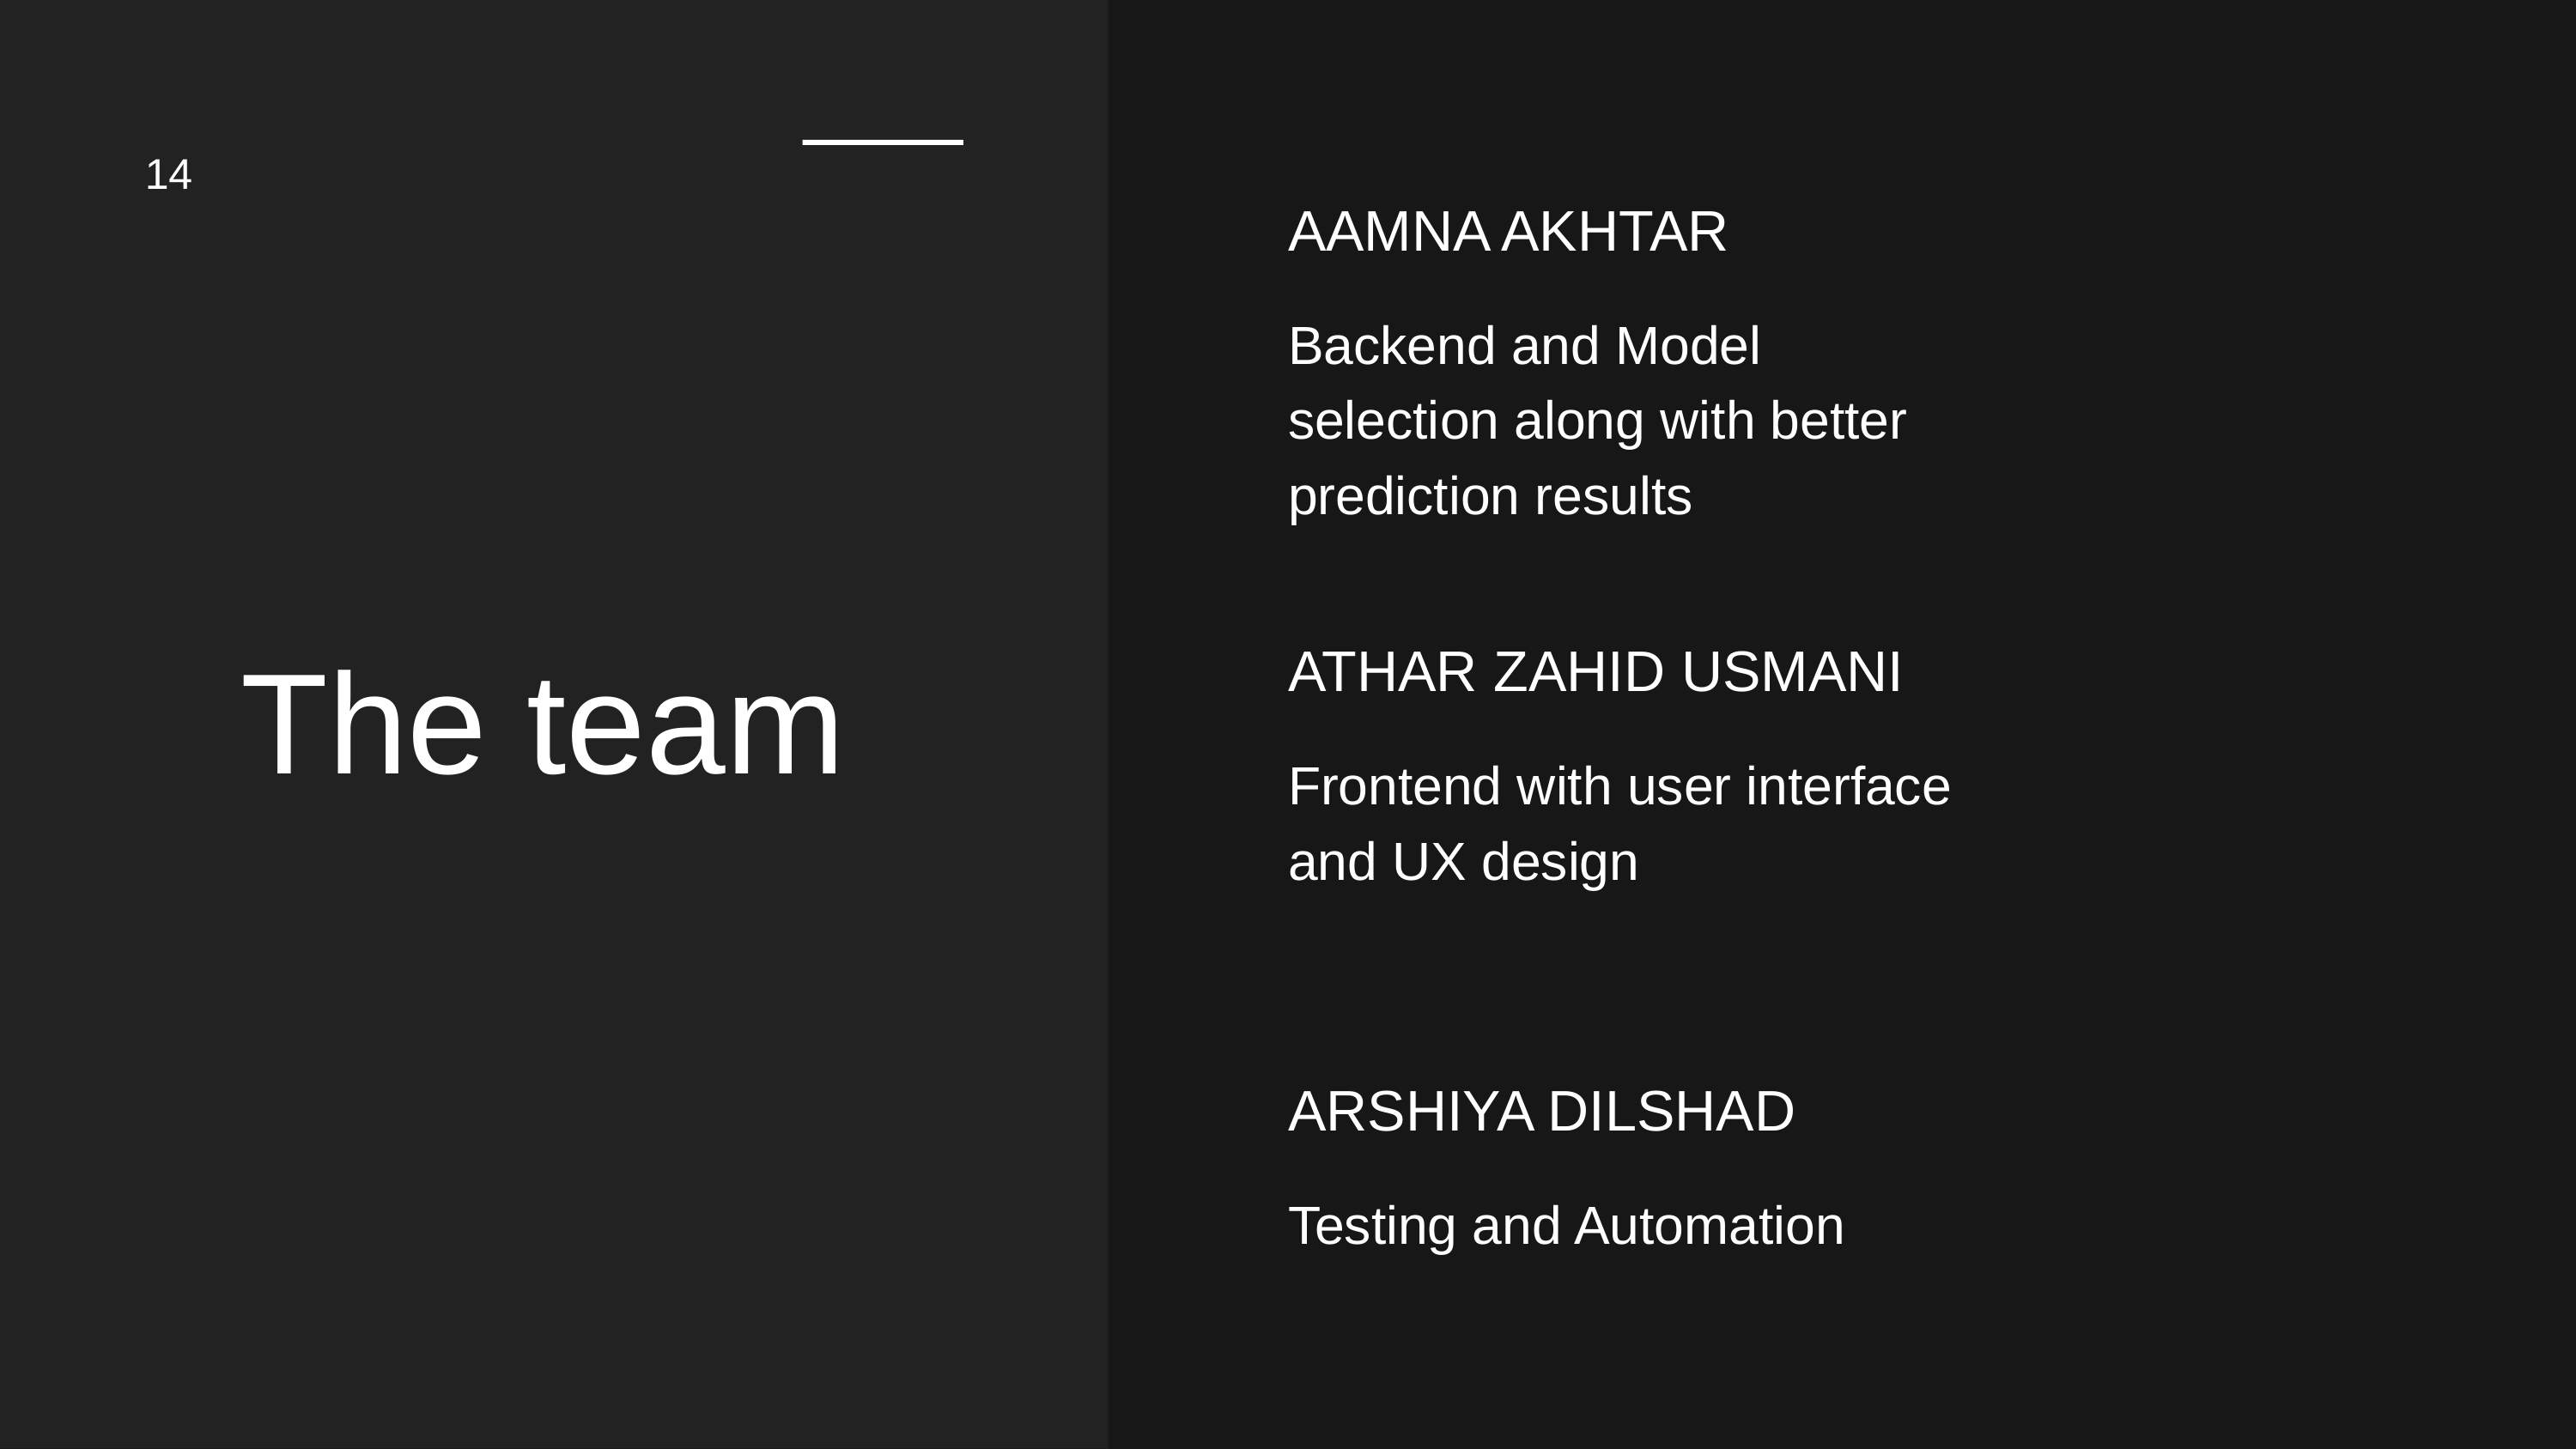

14
AAMNA AKHTAR
Backend and Model selection along with better prediction results
ATHAR ZAHID USMANI
Frontend with user interface
and UX design
The team
ARSHIYA DILSHAD
Testing and Automation